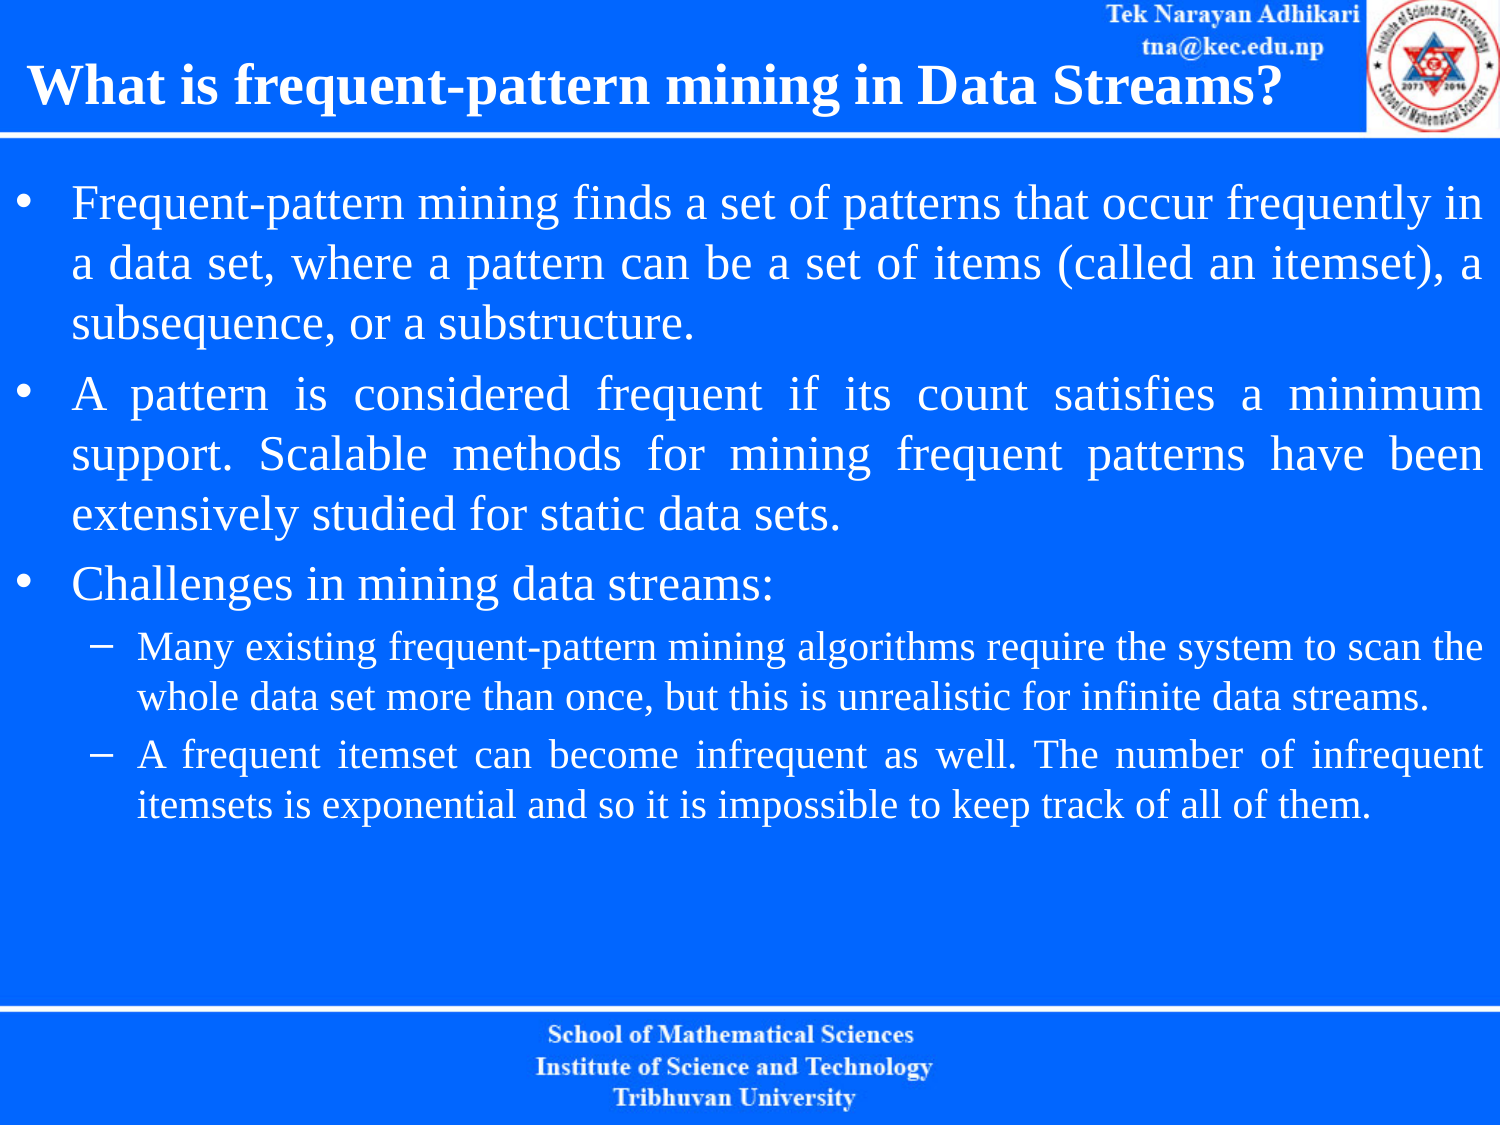

# What is frequent-pattern mining in Data Streams?
Frequent-pattern mining finds a set of patterns that occur frequently in a data set, where a pattern can be a set of items (called an itemset), a subsequence, or a substructure.
A pattern is considered frequent if its count satisfies a minimum support. Scalable methods for mining frequent patterns have been extensively studied for static data sets.
Challenges in mining data streams:
Many existing frequent-pattern mining algorithms require the system to scan the whole data set more than once, but this is unrealistic for infinite data streams.
A frequent itemset can become infrequent as well. The number of infrequent itemsets is exponential and so it is impossible to keep track of all of them.